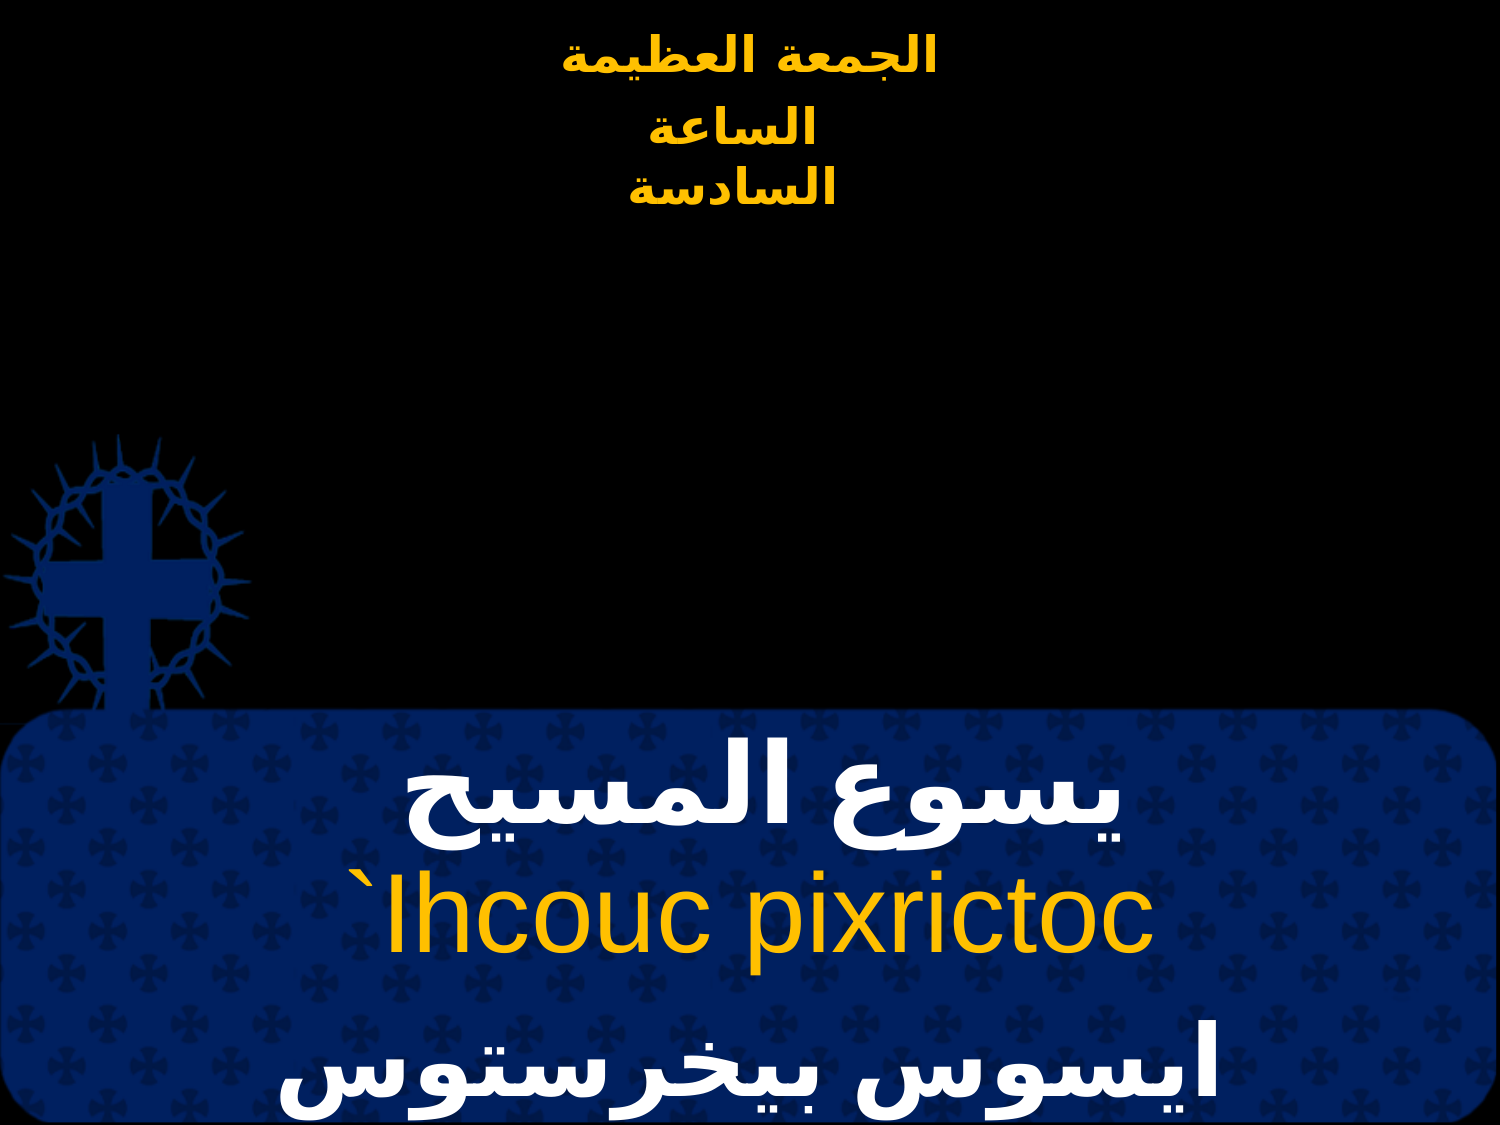

# يسوع المسيح
`Ihcouc pixrictoc
ايسوس بيخرستوس